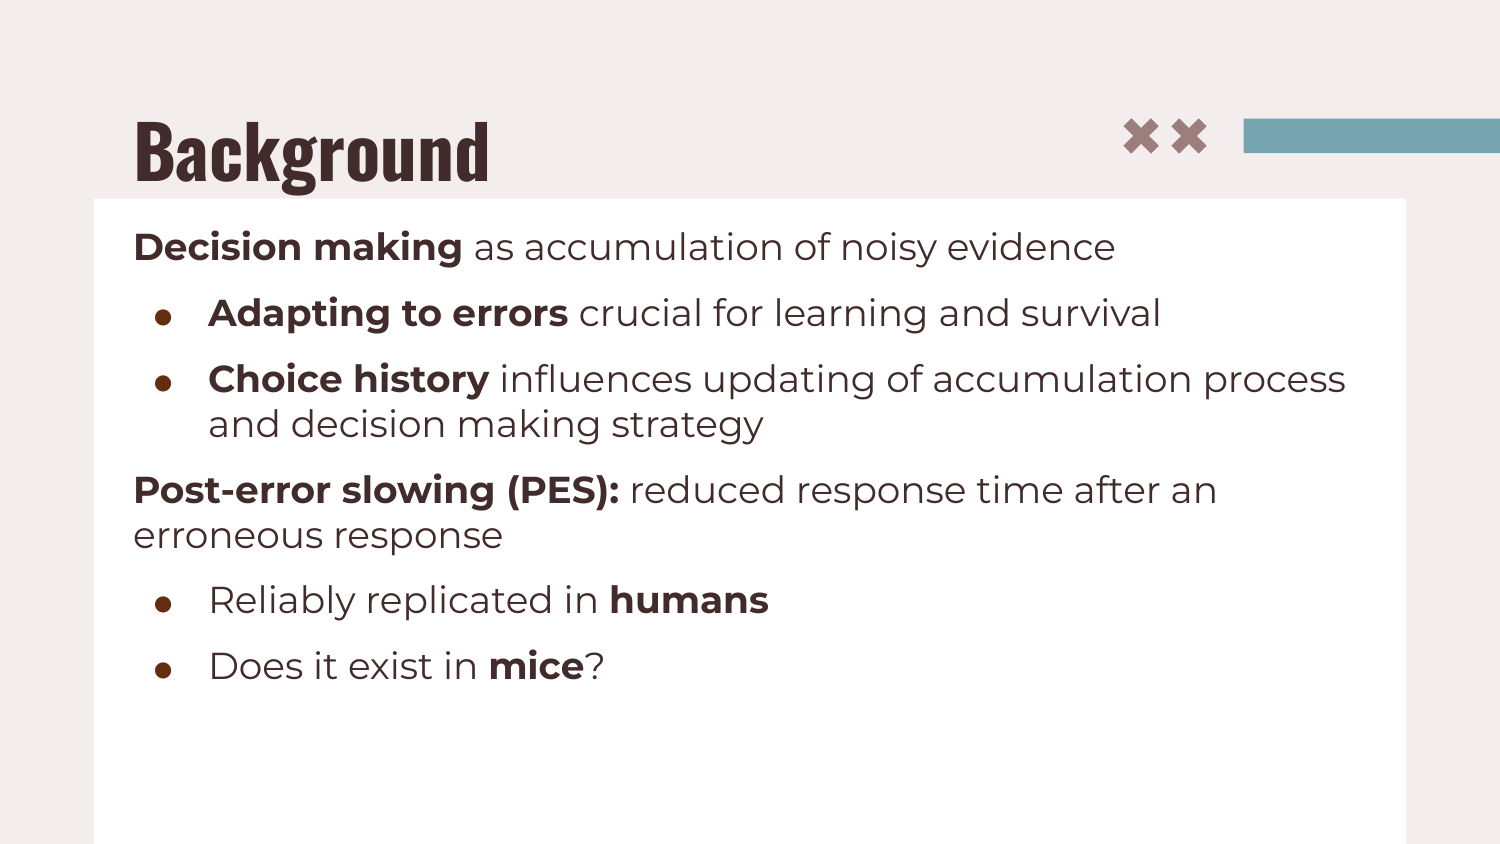

# Background
Decision making as accumulation of noisy evidence
Adapting to errors crucial for learning and survival
Choice history influences updating of accumulation process and decision making strategy
Post-error slowing (PES): reduced response time after an erroneous response
Reliably replicated in humans
Does it exist in mice?